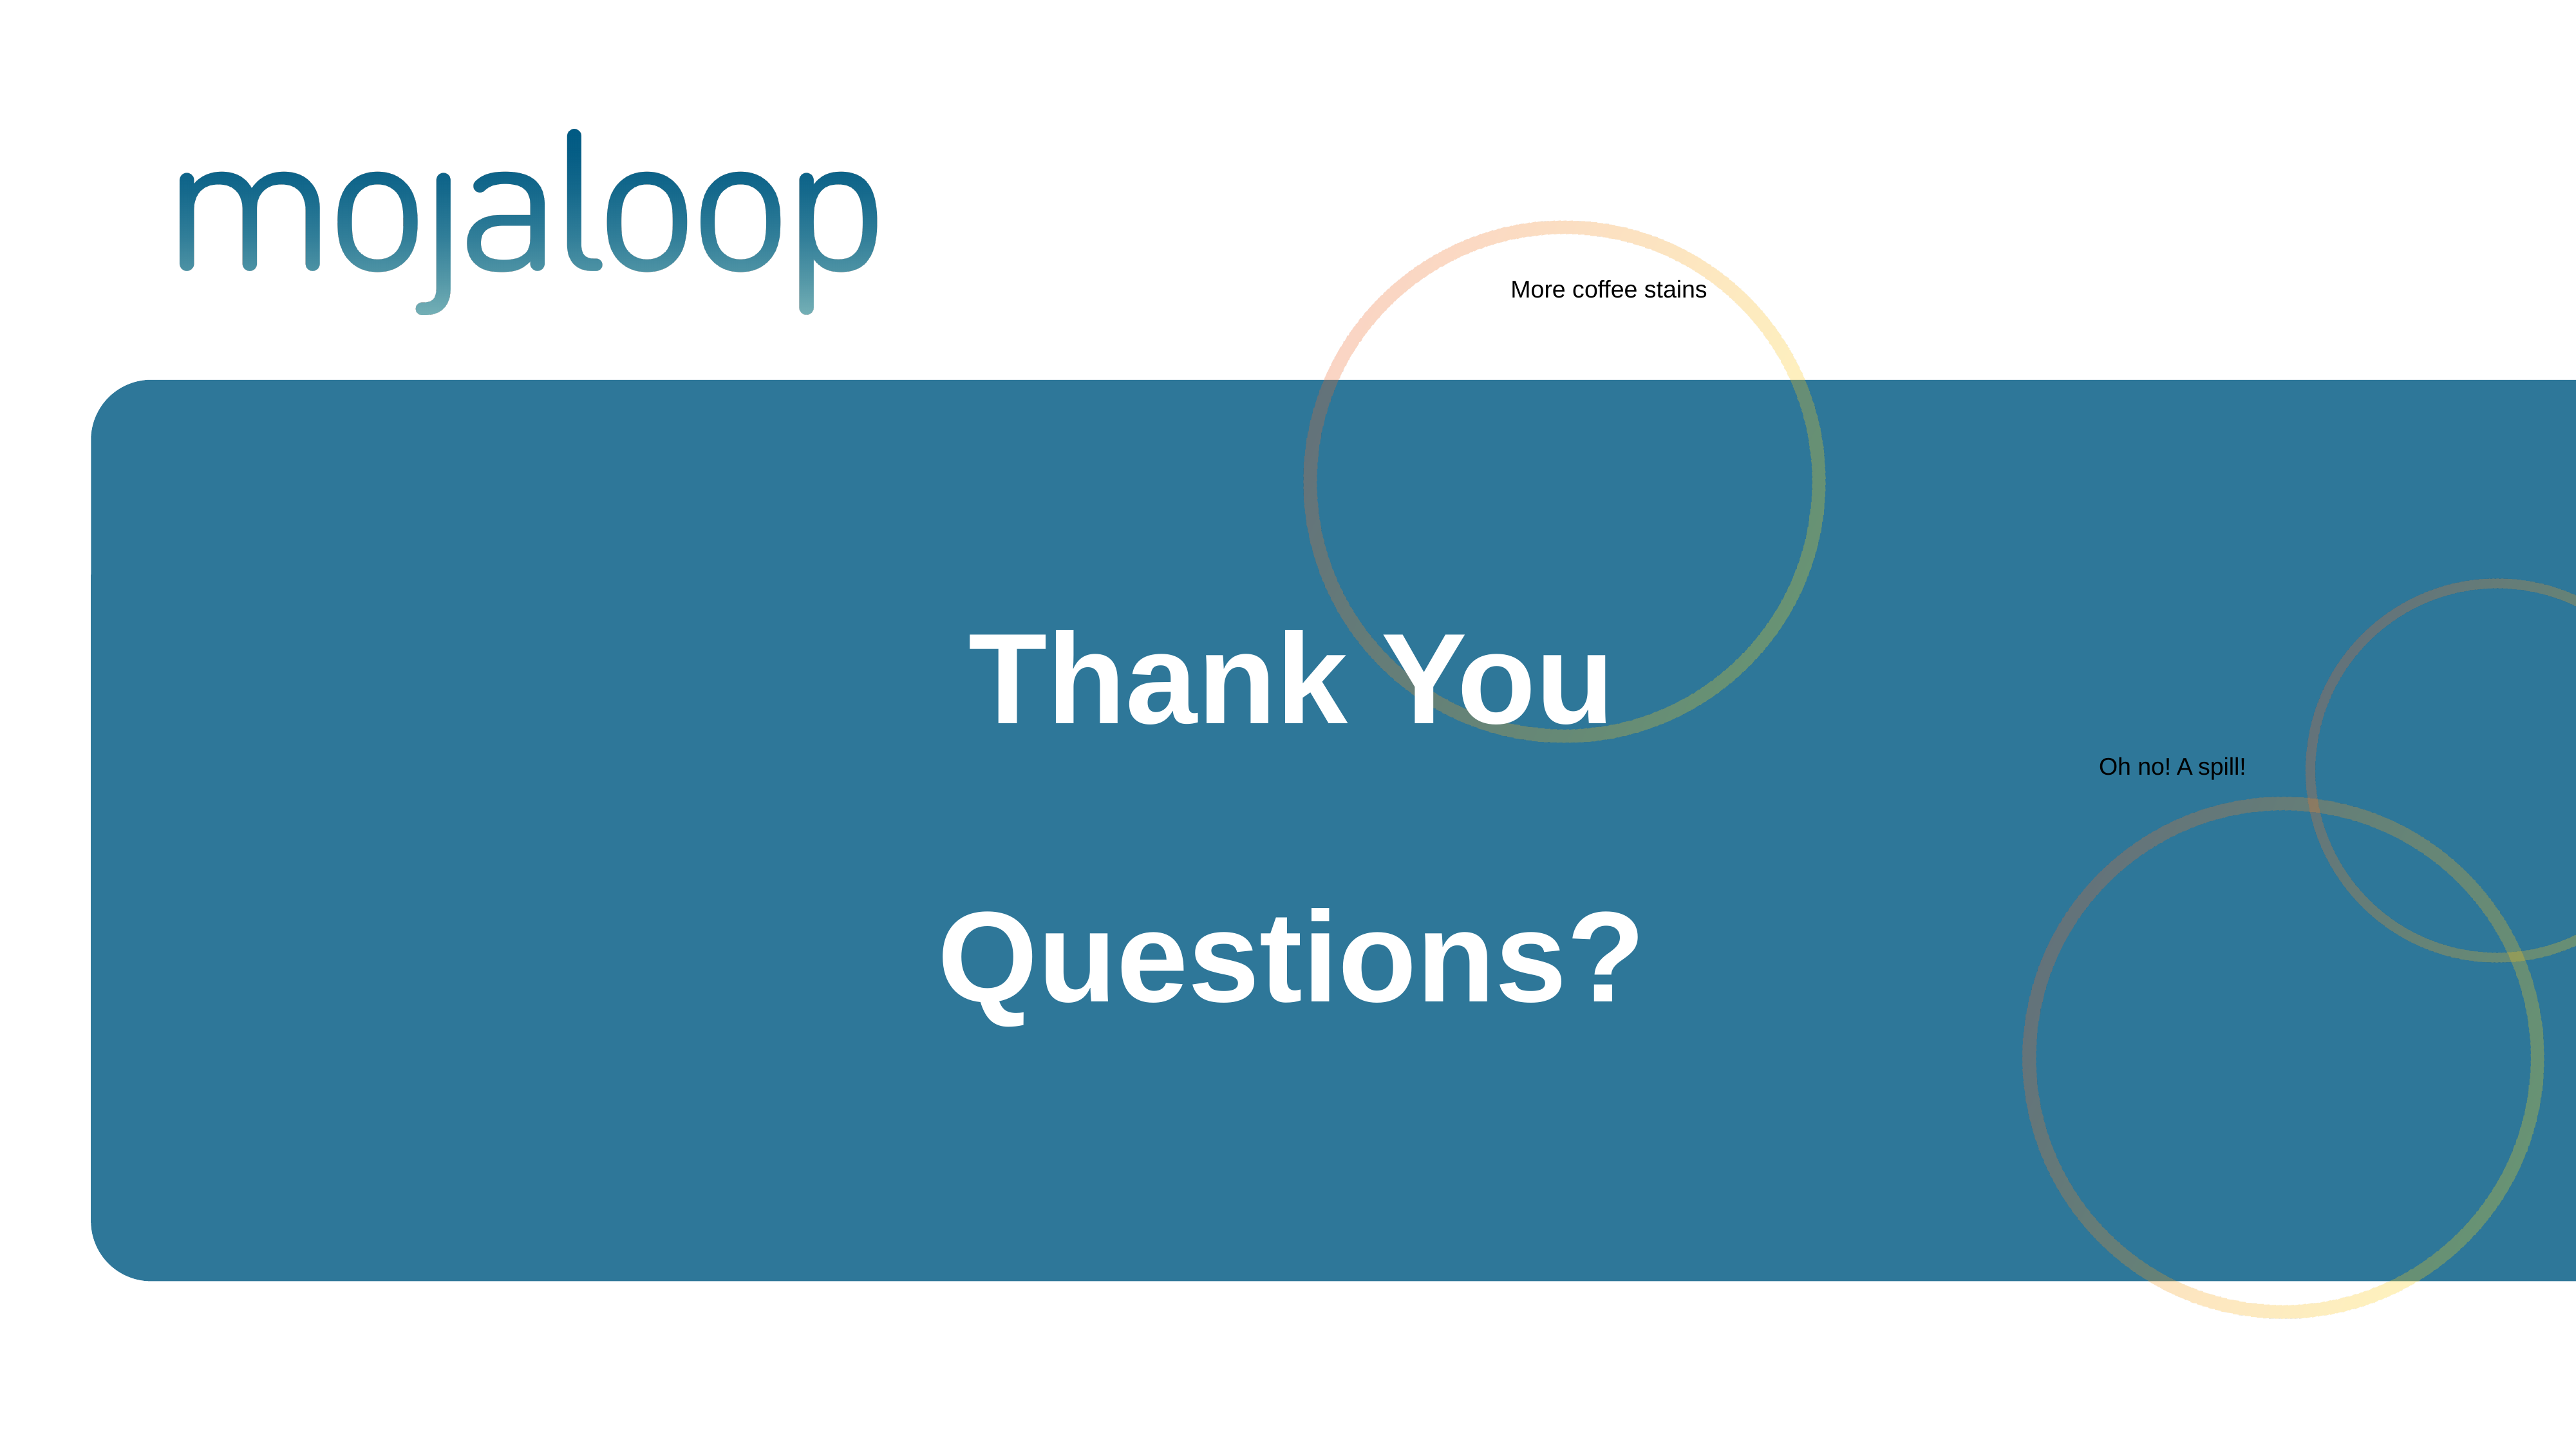

More coffee stains
# Thank You Questions?
Oh no! A spill!
26